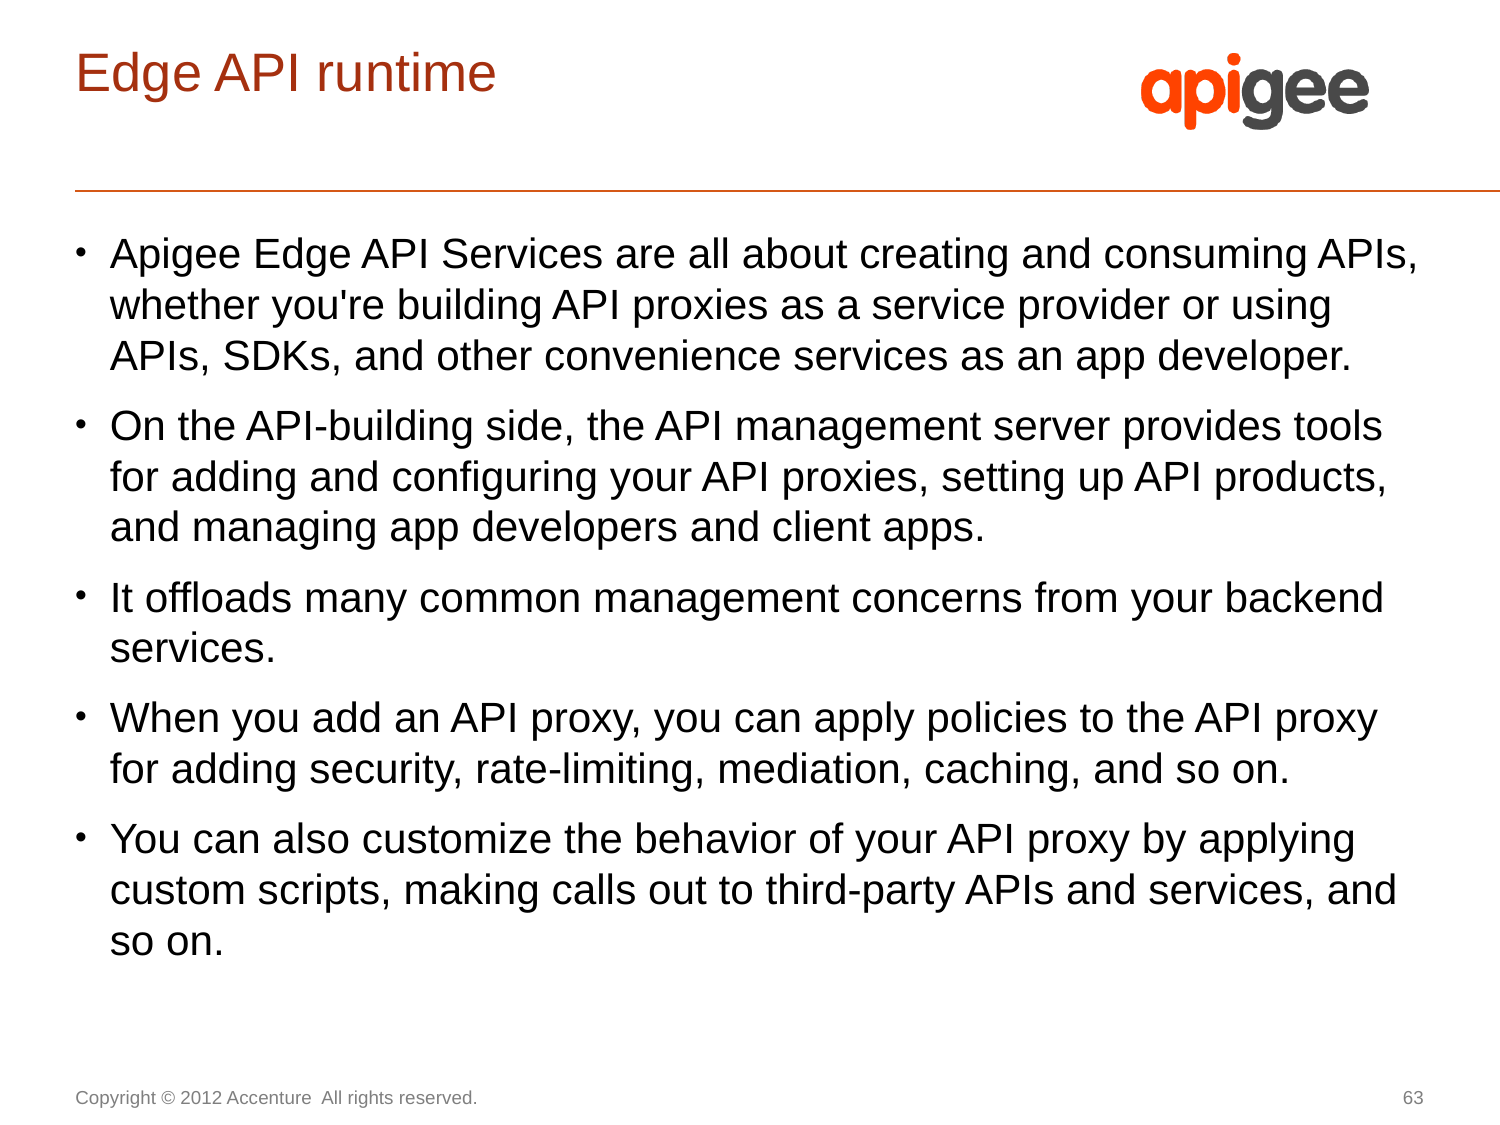

# Edge API runtime
Apigee Edge API Services are all about creating and consuming APIs, whether you're building API proxies as a service provider or using APIs, SDKs, and other convenience services as an app developer.
On the API-building side, the API management server provides tools for adding and configuring your API proxies, setting up API products, and managing app developers and client apps.
It offloads many common management concerns from your backend services.
When you add an API proxy, you can apply policies to the API proxy for adding security, rate-limiting, mediation, caching, and so on.
You can also customize the behavior of your API proxy by applying custom scripts, making calls out to third-party APIs and services, and so on.